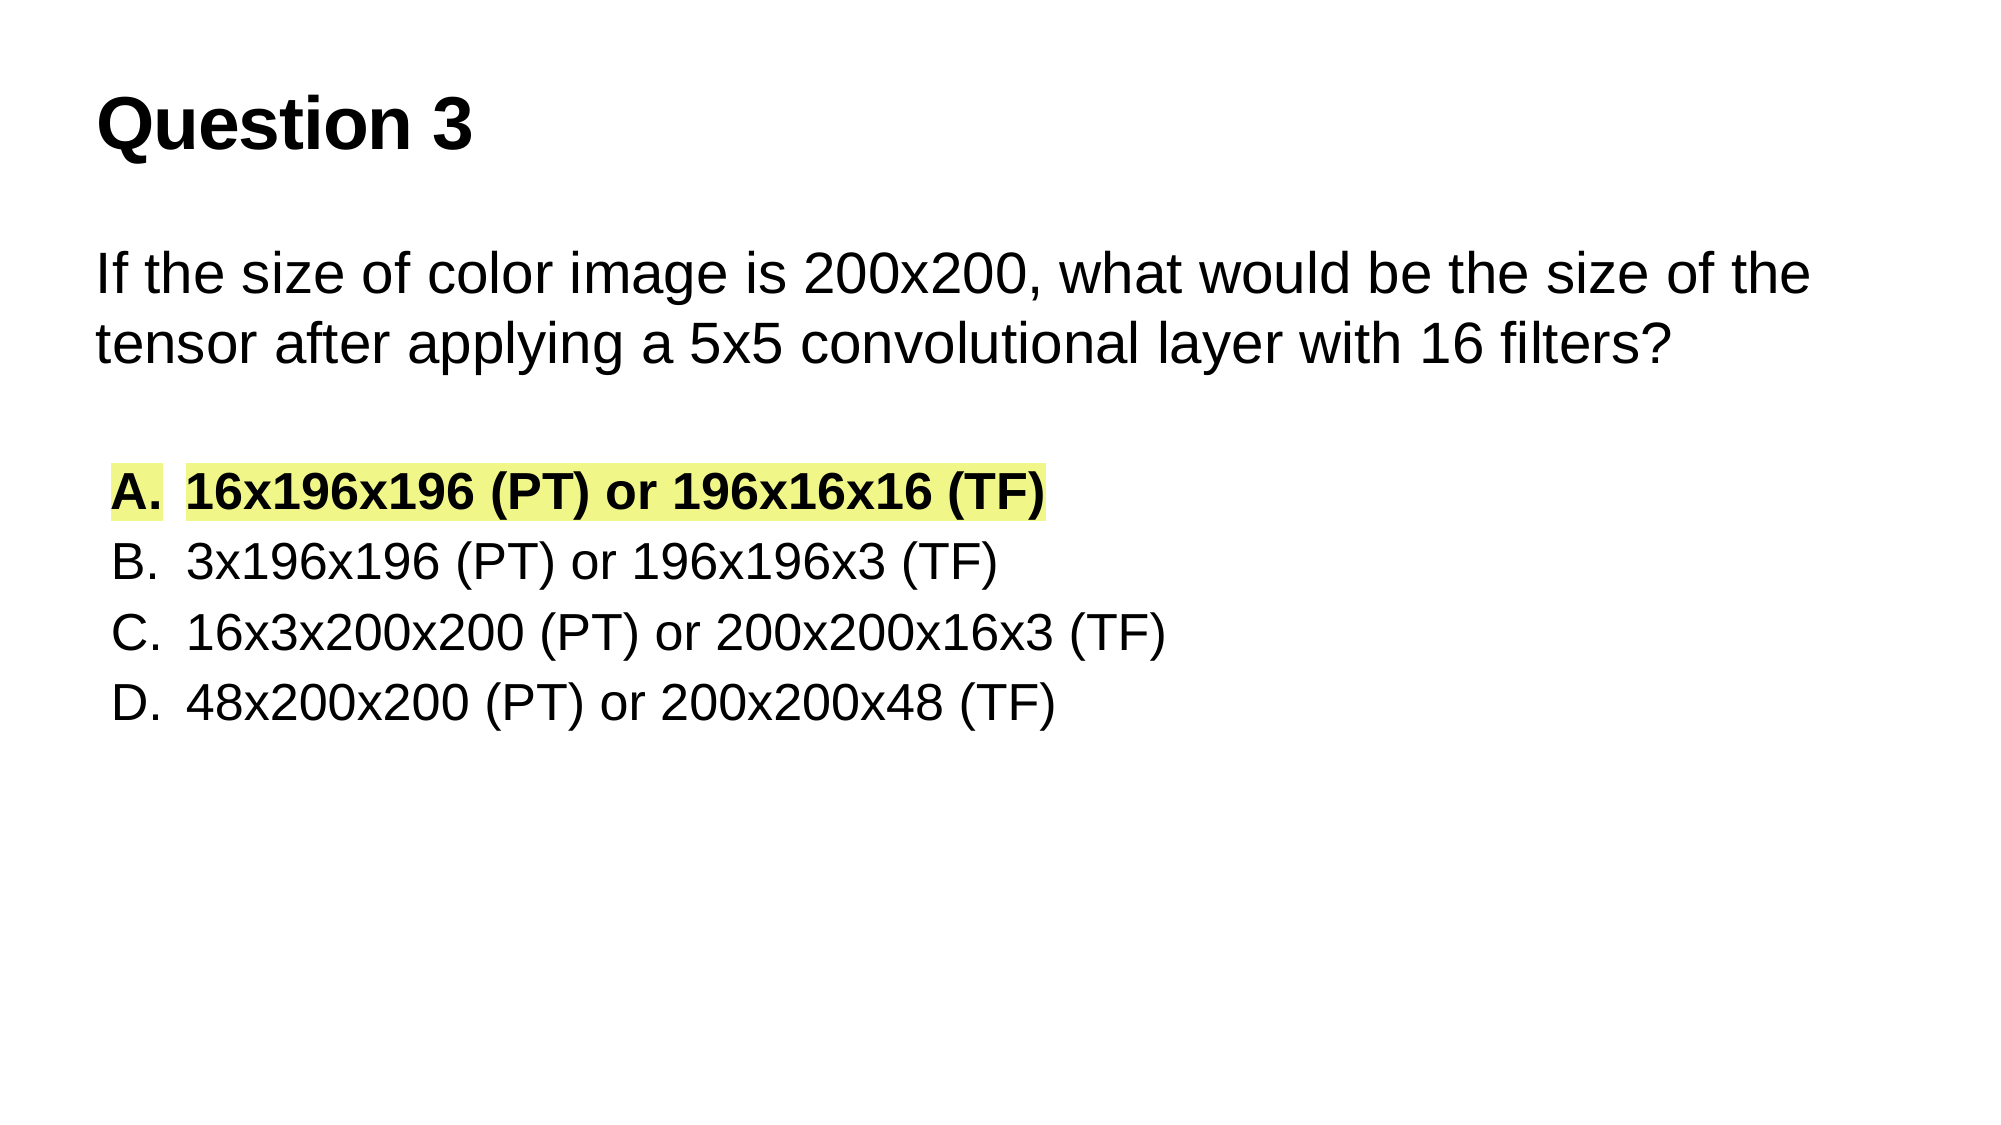

# Question 3
If the size of color image is 200x200, what would be the size of the tensor after applying a 5x5 convolutional layer with 16 filters?
16x196x196 (PT) or 196x16x16 (TF)
3x196x196 (PT) or 196x196x3 (TF)
16x3x200x200 (PT) or 200x200x16x3 (TF)
48x200x200 (PT) or 200x200x48 (TF)